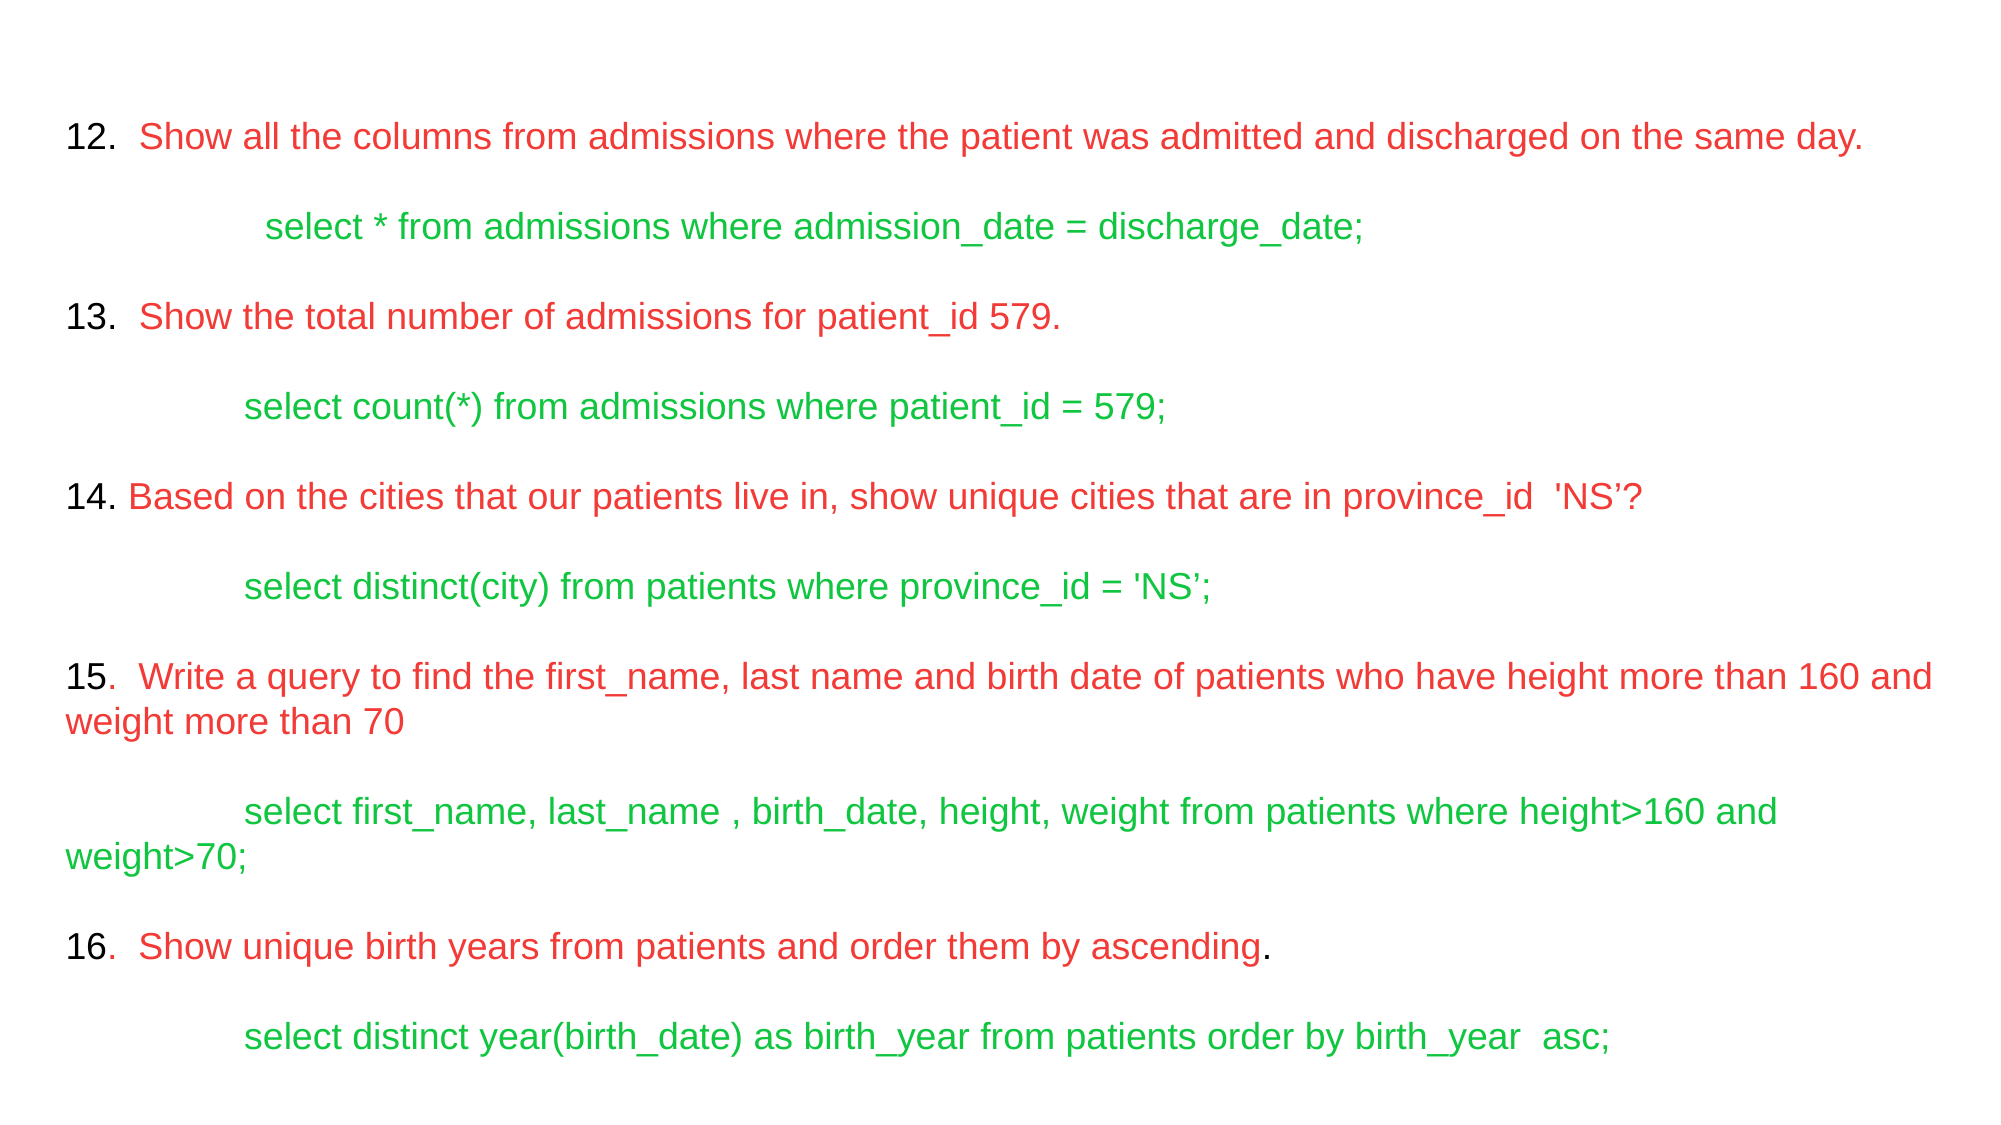

12.  Show all the columns from admissions where the patient was admitted and discharged on the same day.

                   select * from admissions where admission_date = discharge_date;

13.  Show the total number of admissions for patient_id 579.

                 select count(*) from admissions where patient_id = 579;

14. Based on the cities that our patients live in, show unique cities that are in province_id  'NS’?

                 select distinct(city) from patients where province_id = 'NS’;

15.  Write a query to find the first_name, last name and birth date of patients who have height more than 160 and weight more than 70

                 select first_name, last_name , birth_date, height, weight from patients where height>160 and weight>70;

16.  Show unique birth years from patients and order them by ascending.

                 select distinct year(birth_date) as birth_year from patients order by birth_year  asc;